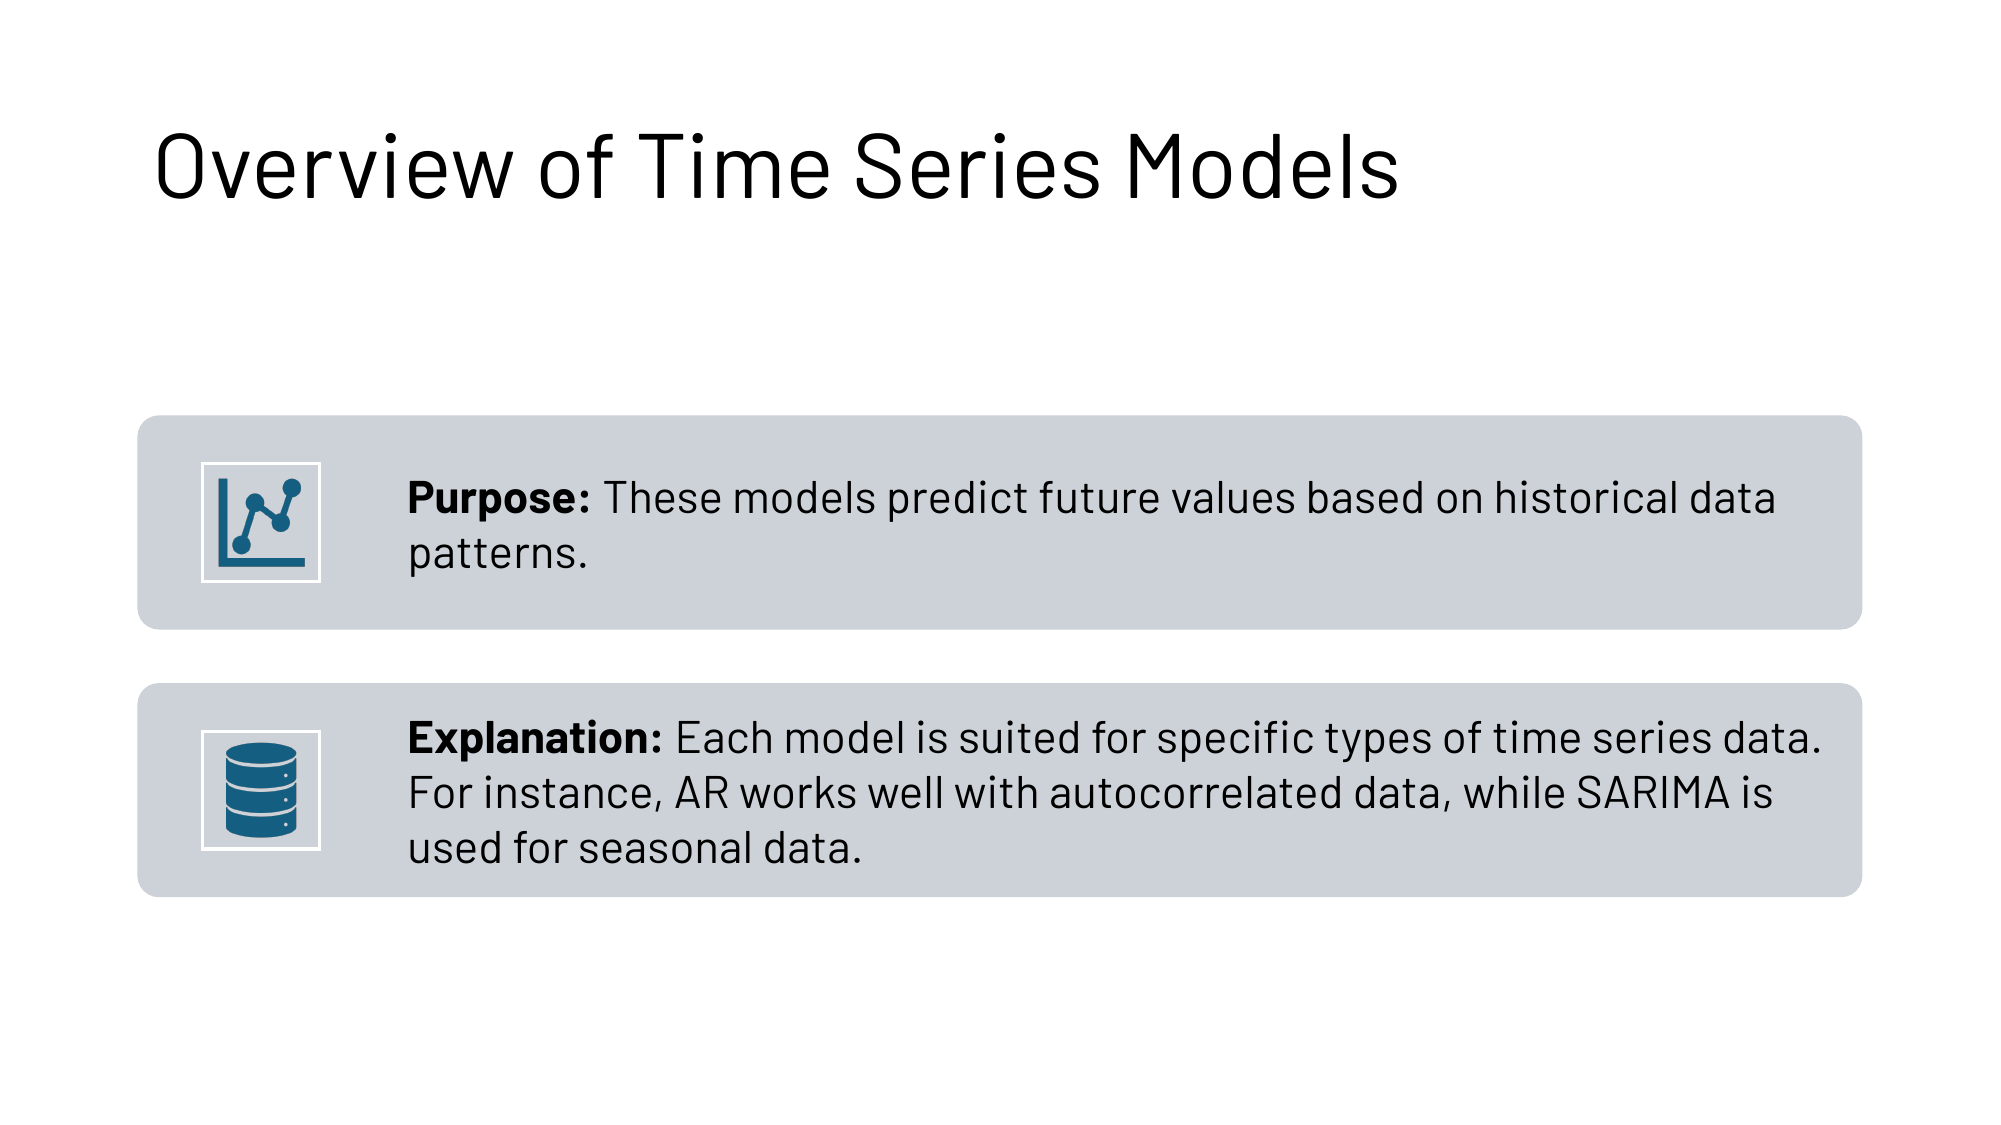

# Overview of Time Series Models
Purpose: These models predict future values based on historical data patterns.
Explanation: Each model is suited for specific types of time series data. For instance, AR works well with autocorrelated data, while SARIMA is used for seasonal data.